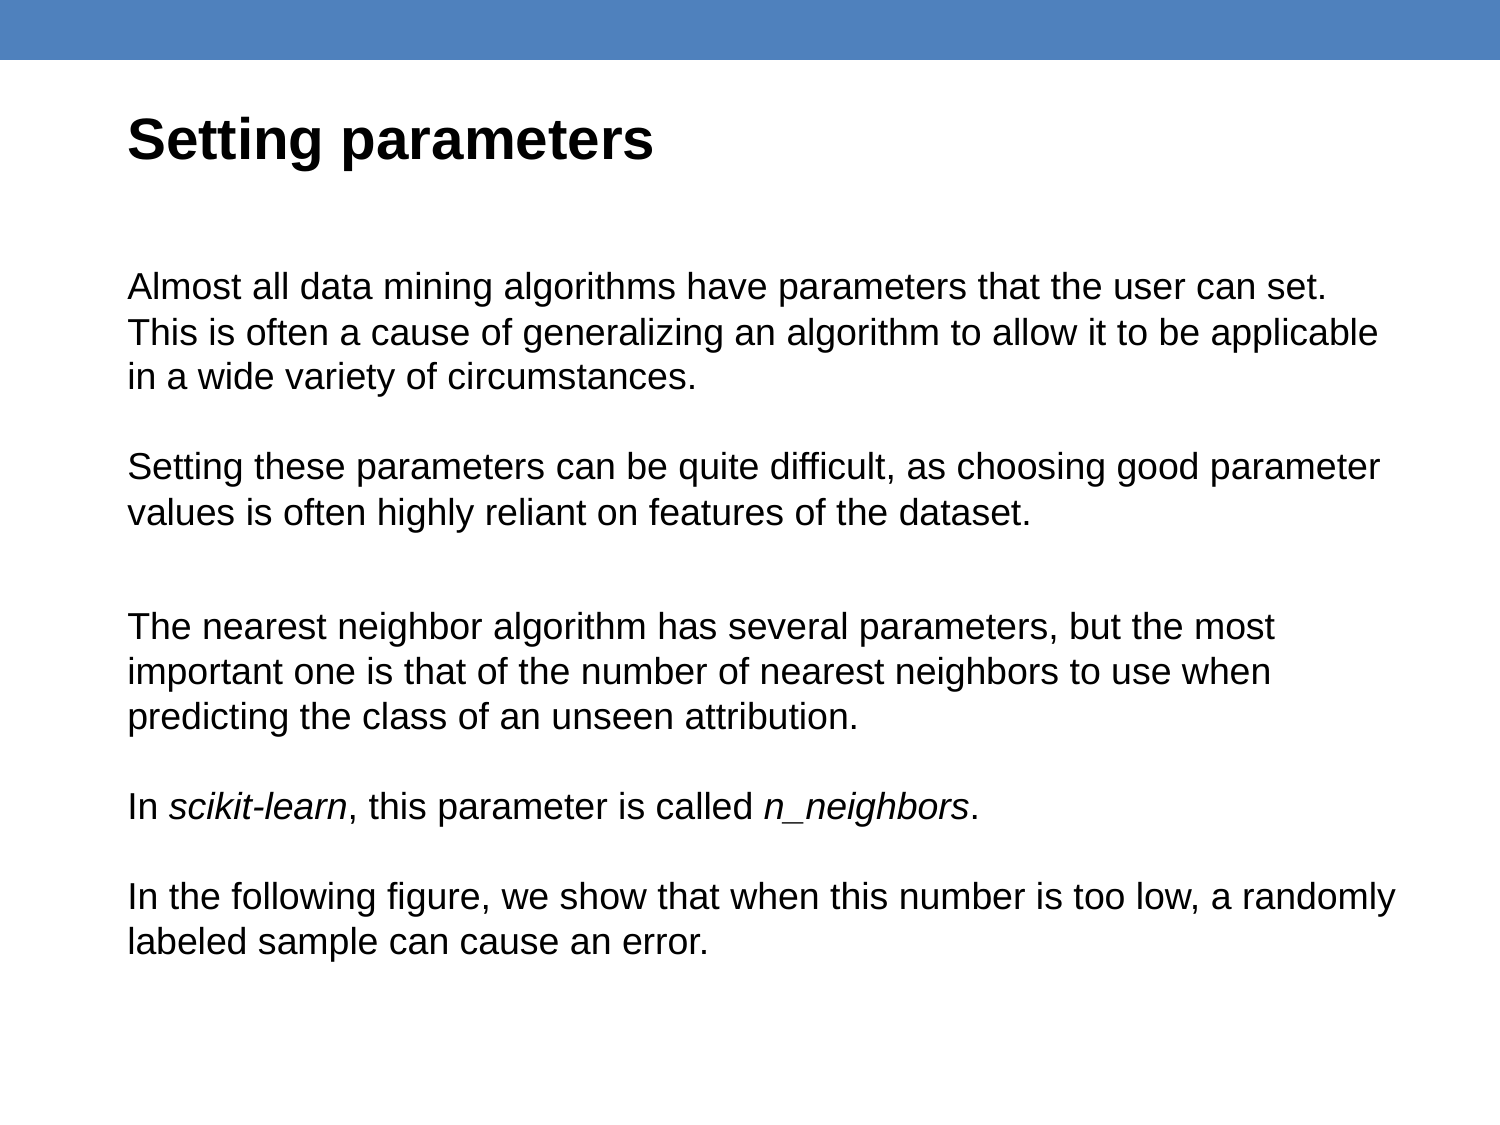

Setting parameters
Almost all data mining algorithms have parameters that the user can set. This is often a cause of generalizing an algorithm to allow it to be applicable in a wide variety of circumstances.

Setting these parameters can be quite difficult, as choosing good parameter values is often highly reliant on features of the dataset.
The nearest neighbor algorithm has several parameters, but the most important one is that of the number of nearest neighbors to use when predicting the class of an unseen attribution.

In scikit-learn, this parameter is called n_neighbors.

In the following figure, we show that when this number is too low, a randomly
labeled sample can cause an error.